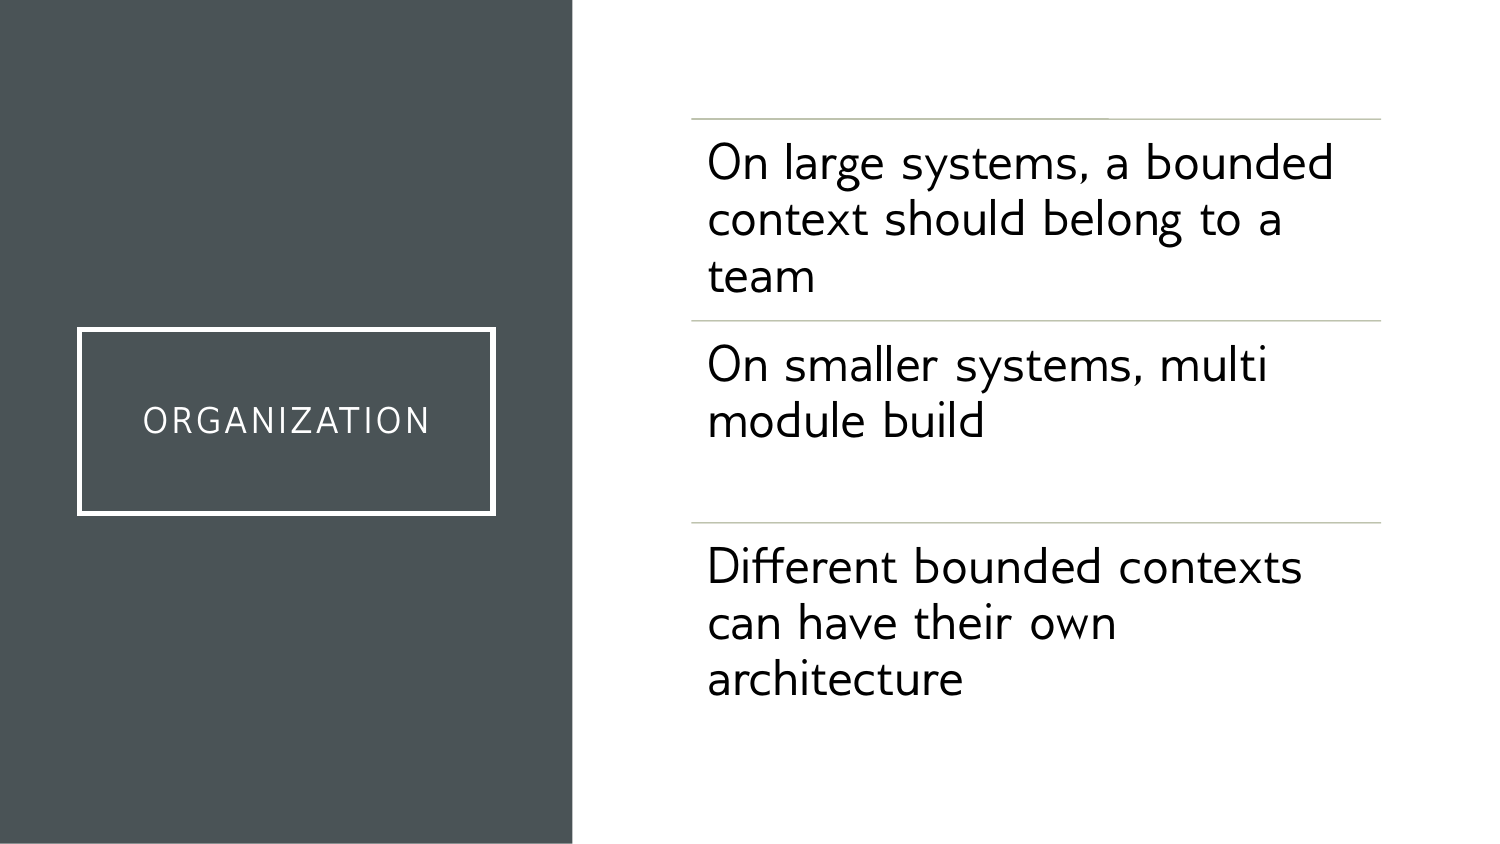

On large systems, a bounded context should belong to a team
On smaller systems, multi module build
Different bounded contexts can have their own architecture
# Organization